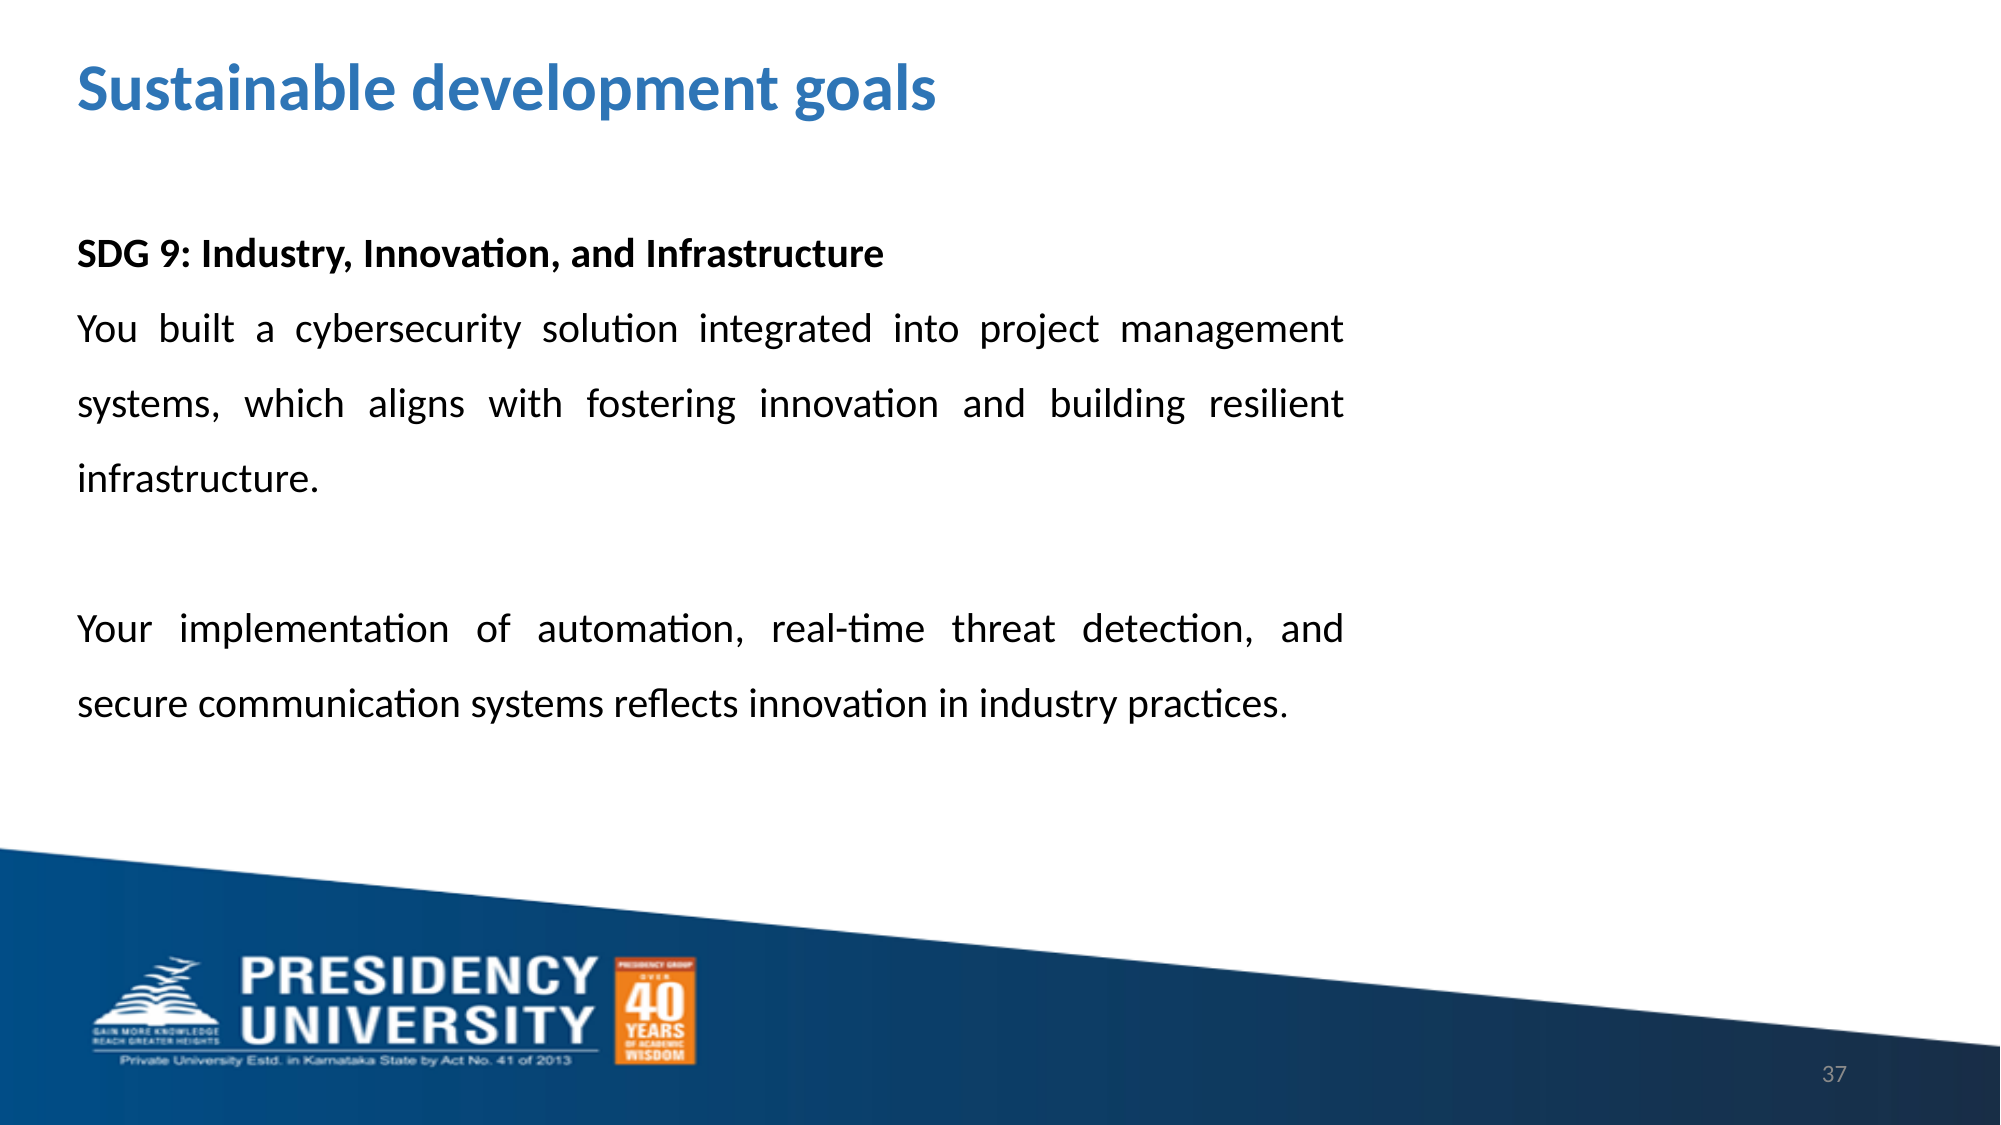

# Sustainable development goals

SDG 9: Industry, Innovation, and Infrastructure
You built a cybersecurity solution integrated into project management systems, which aligns with fostering innovation and building resilient infrastructure.

Your implementation of automation, real-time threat detection, and secure communication systems reflects innovation in industry practices.

37